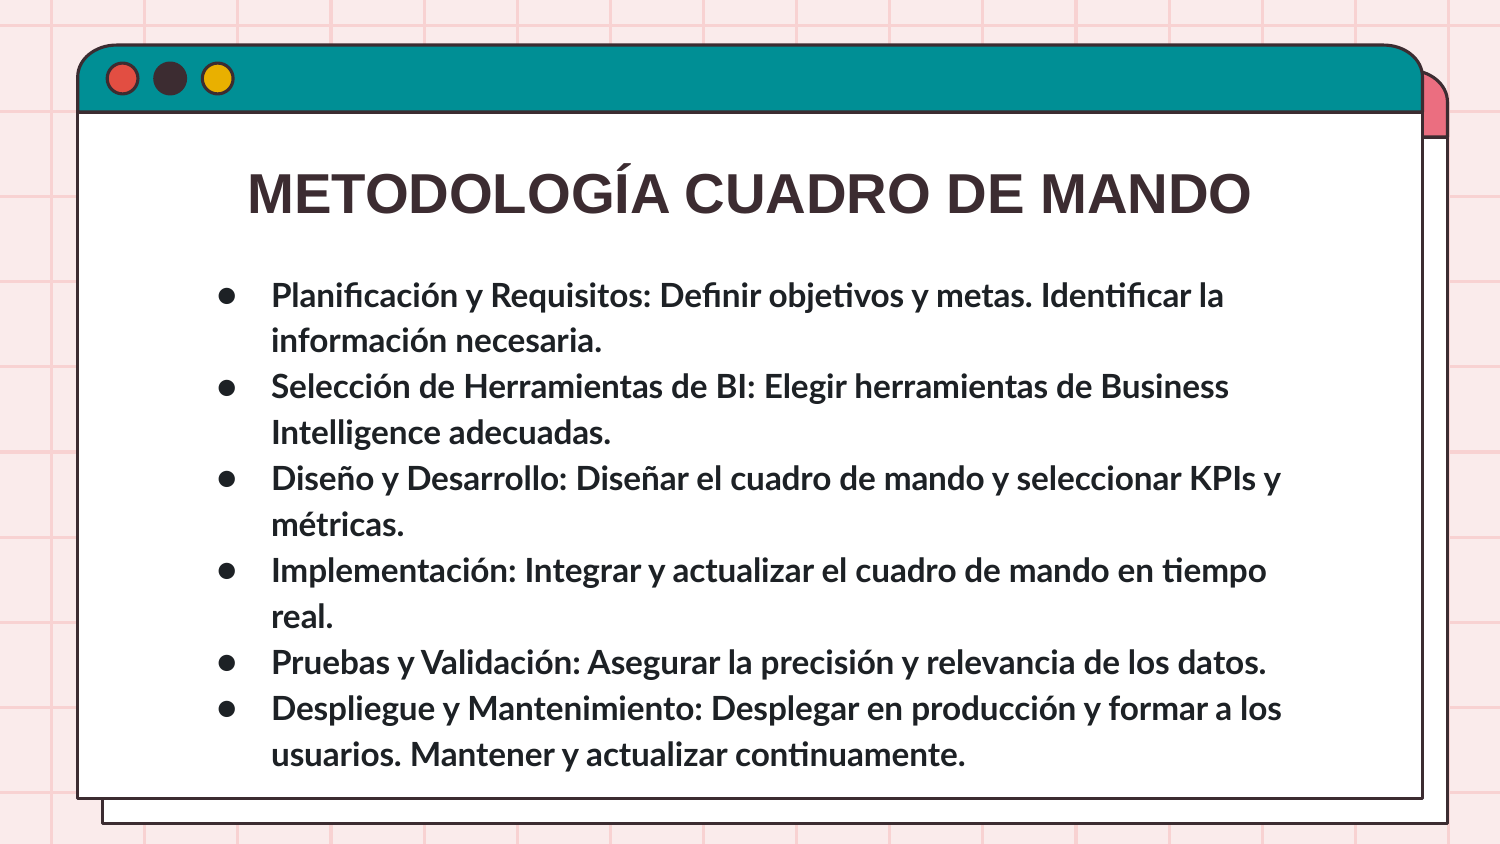

# METODOLOGÍA CUADRO DE MANDO
Planificación y Requisitos: Definir objetivos y metas. Identificar la información necesaria.
Selección de Herramientas de BI: Elegir herramientas de Business Intelligence adecuadas.
Diseño y Desarrollo: Diseñar el cuadro de mando y seleccionar KPIs y métricas.
Implementación: Integrar y actualizar el cuadro de mando en tiempo real.
Pruebas y Validación: Asegurar la precisión y relevancia de los datos.
Despliegue y Mantenimiento: Desplegar en producción y formar a los usuarios. Mantener y actualizar continuamente.